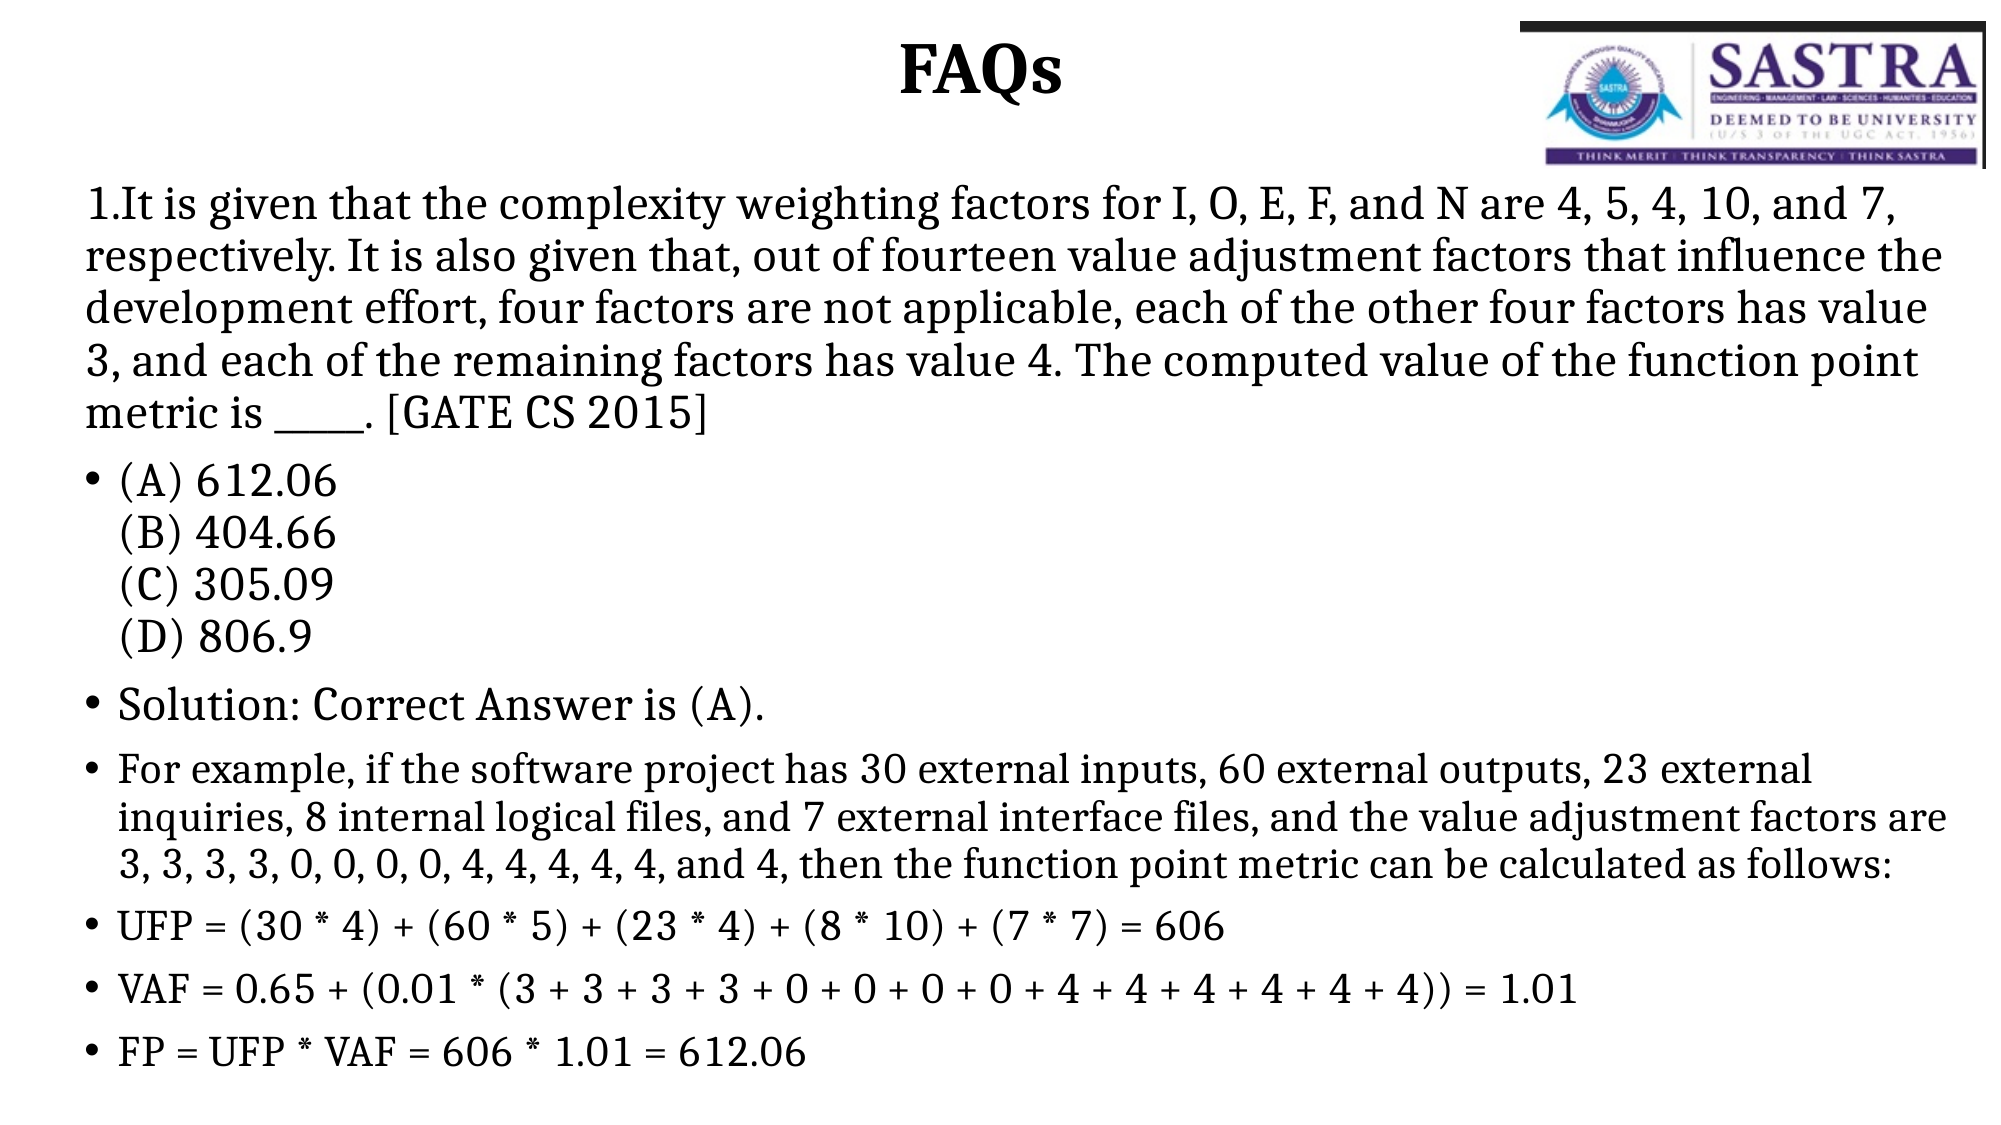

# FAQs
1.It is given that the complexity weighting factors for I, O, E, F, and N are 4, 5, 4, 10, and 7, respectively. It is also given that, out of fourteen value adjustment factors that influence the development effort, four factors are not applicable, each of the other four factors has value 3, and each of the remaining factors has value 4. The computed value of the function point metric is _____. [GATE CS 2015]
(A) 612.06
(B) 404.66
(C) 305.09
(D) 806.9
Solution: Correct Answer is (A).
For example, if the software project has 30 external inputs, 60 external outputs, 23 external inquiries, 8 internal logical files, and 7 external interface files, and the value adjustment factors are 3, 3, 3, 3, 0, 0, 0, 0, 4, 4, 4, 4, 4, and 4, then the function point metric can be calculated as follows:
UFP = (30 * 4) + (60 * 5) + (23 * 4) + (8 * 10) + (7 * 7) = 606
VAF = 0.65 + (0.01 * (3 + 3 + 3 + 3 + 0 + 0 + 0 + 0 + 4 + 4 + 4 + 4 + 4 + 4)) = 1.01
FP = UFP * VAF = 606 * 1.01 = 612.06